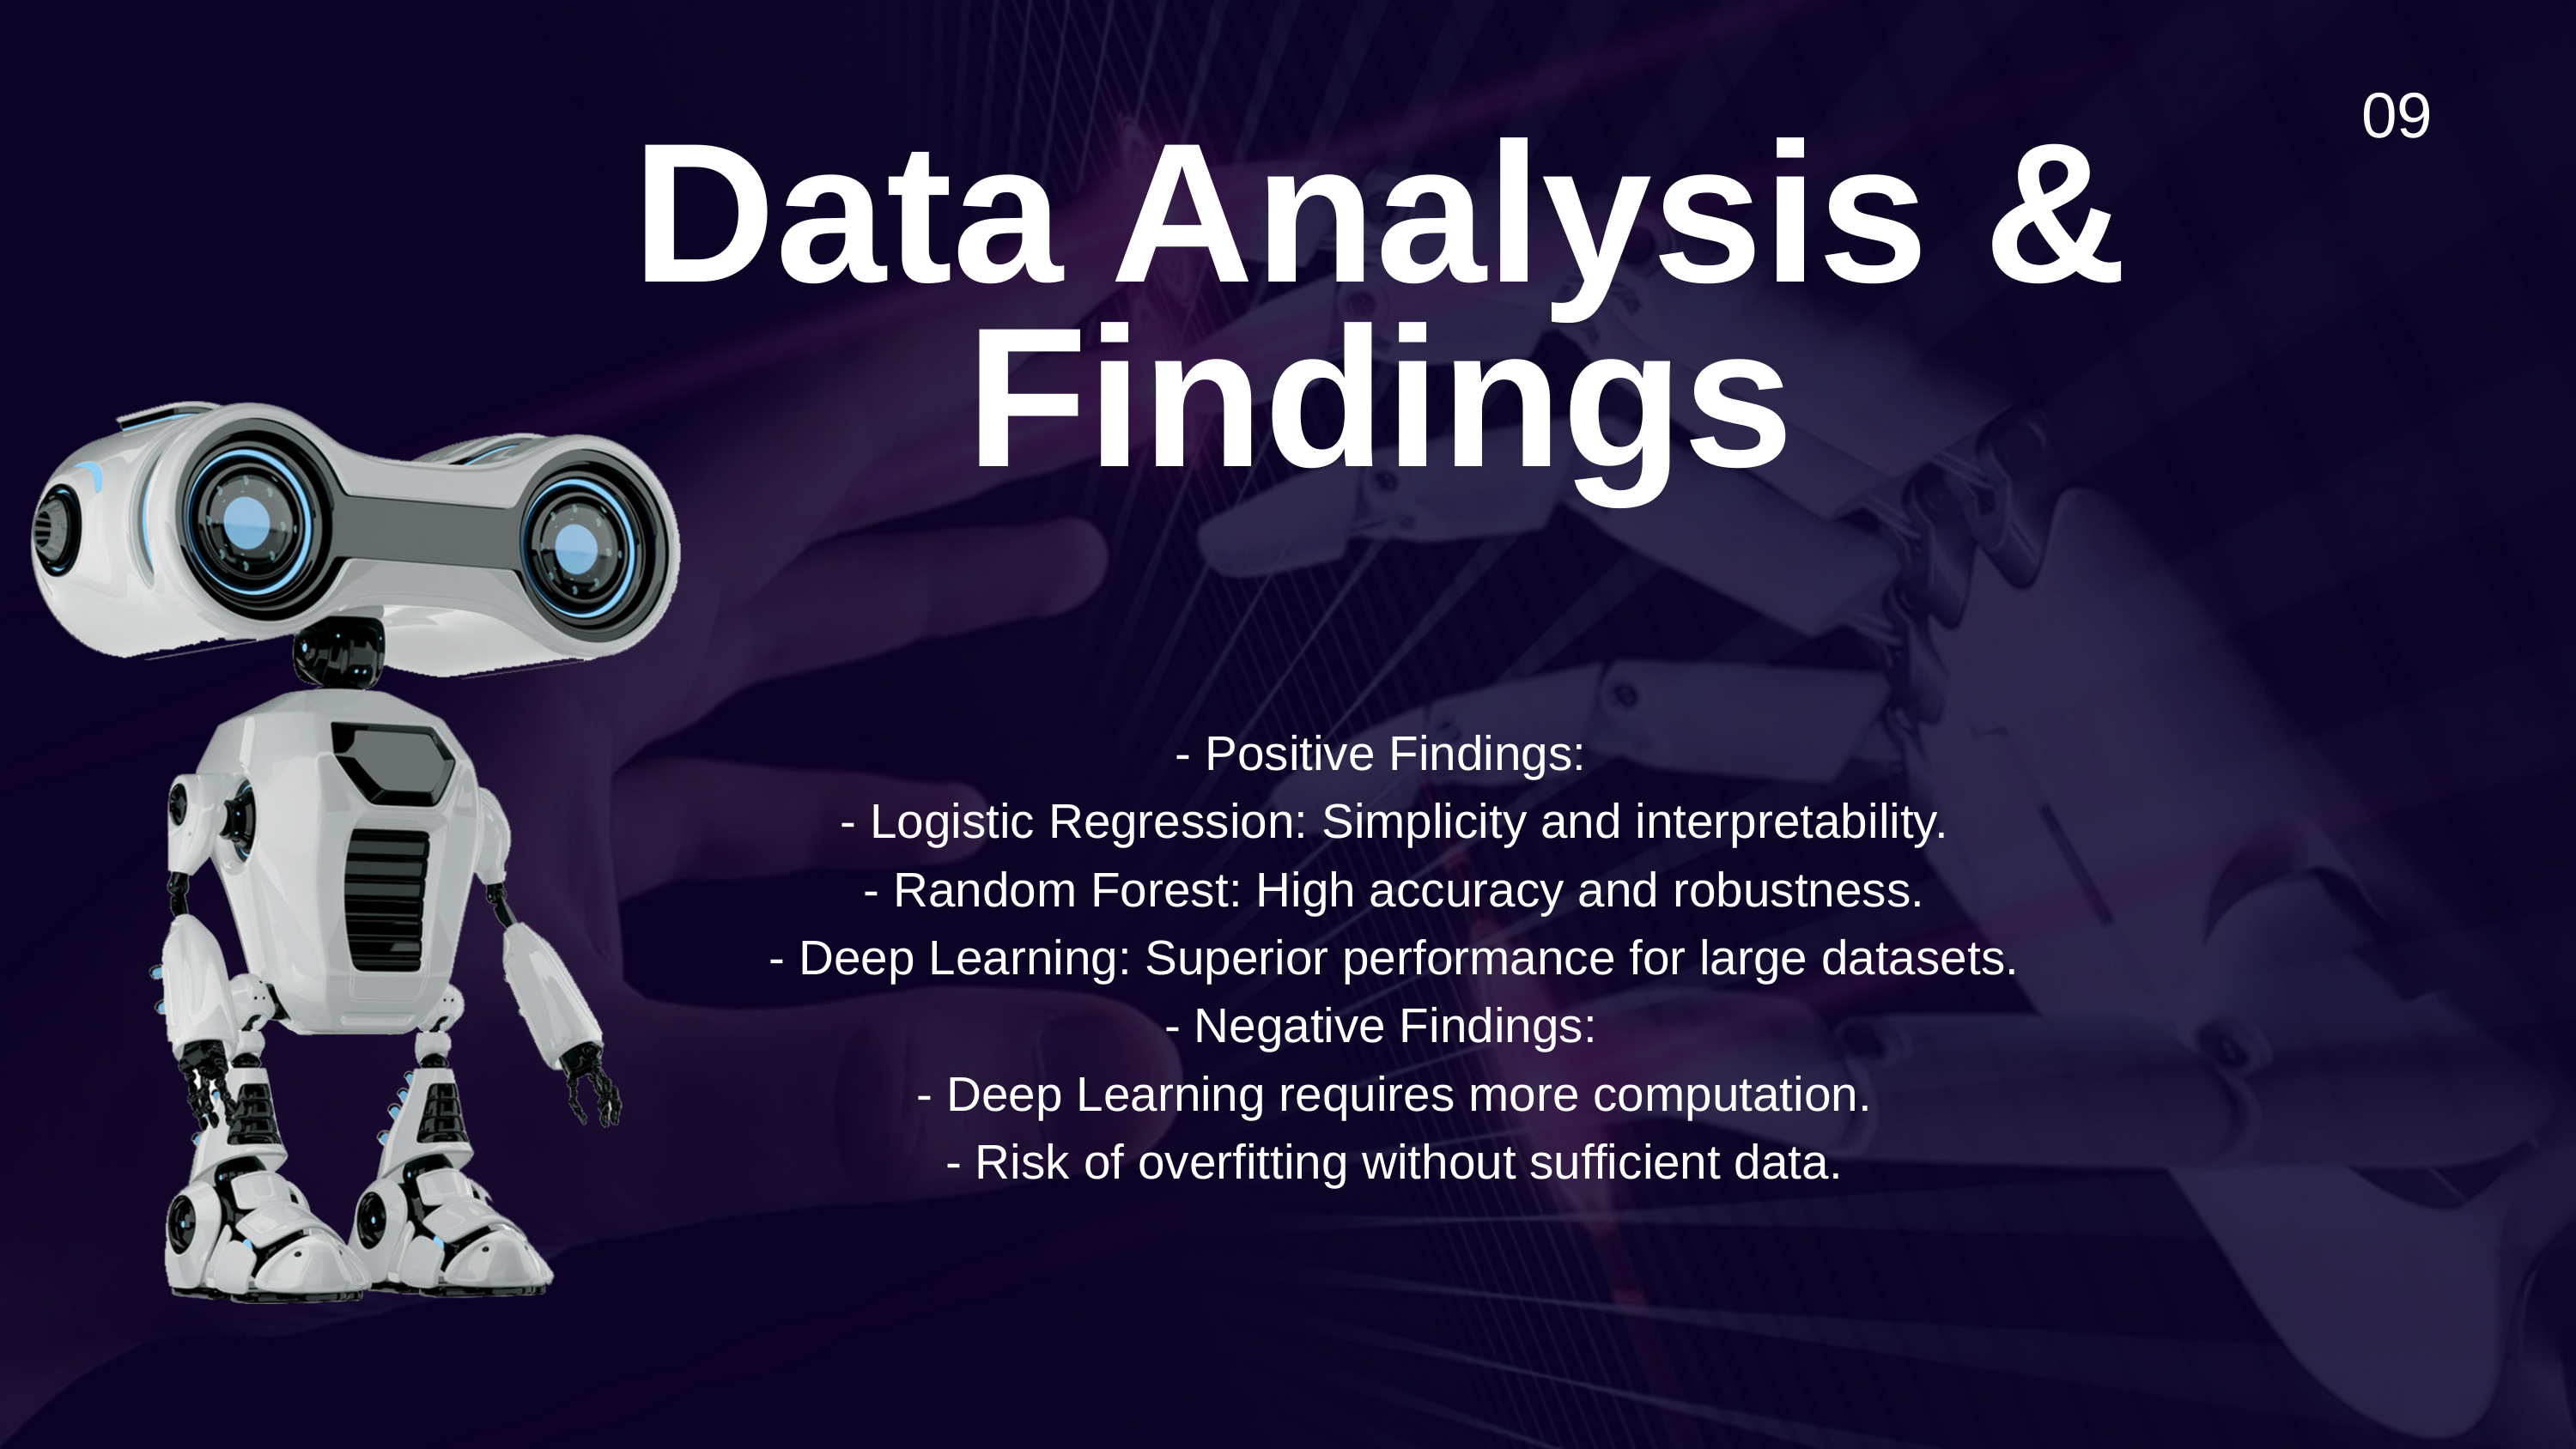

09
Data Analysis & Findings

- Positive Findings:
  - Logistic Regression: Simplicity and interpretability.
  - Random Forest: High accuracy and robustness.
  - Deep Learning: Superior performance for large datasets.
- Negative Findings:
  - Deep Learning requires more computation.
  - Risk of overfitting without sufficient data.